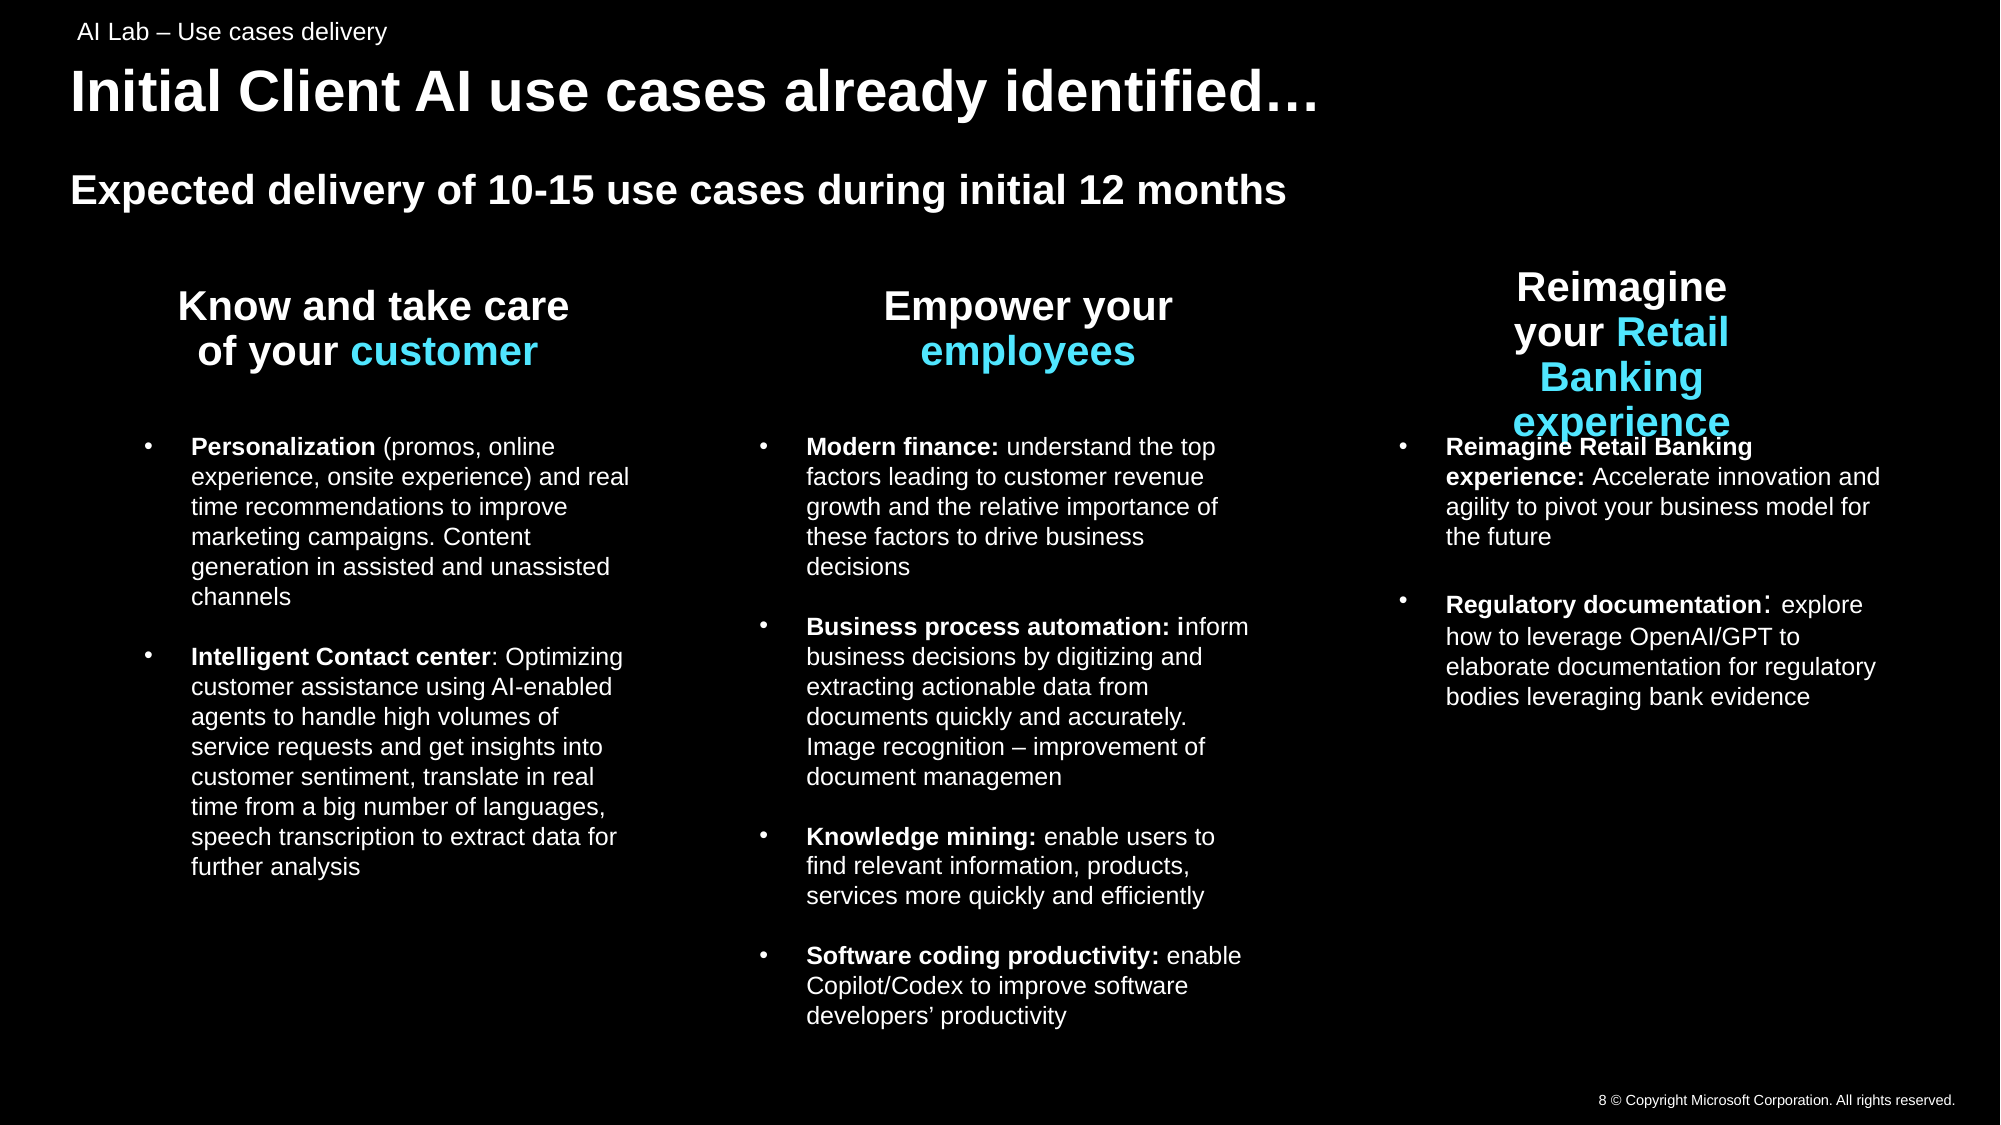

AI Lab – Use cases delivery
# Initial Client AI use cases already identified… Expected delivery of 10-15 use cases during initial 12 months

Reimagine your Retail Banking experience
Empower your employees
Know and take care of your customer
Reimagine Retail Banking experience: Accelerate innovation and agility to pivot your business model for the future

Regulatory documentation: explore how to leverage OpenAI/GPT to elaborate documentation for regulatory bodies leveraging bank evidence
Modern finance: understand the top factors leading to customer revenue growth and the relative importance of these factors to drive business decisions

Business process automation: inform business decisions by digitizing and extracting actionable data from documents quickly and accurately. Image recognition – improvement of document managemen

Knowledge mining: enable users to find relevant information, products, services more quickly and efficiently

Software coding productivity: enable Copilot/Codex to improve software developers’ productivity
Personalization (promos, online experience, onsite experience) and real time recommendations to improve marketing campaigns. Content generation in assisted and unassisted channels

Intelligent Contact center: Optimizing customer assistance using AI-enabled agents to handle high volumes of service requests and get insights into customer sentiment, translate in real time from a big number of languages, speech transcription to extract data for further analysis